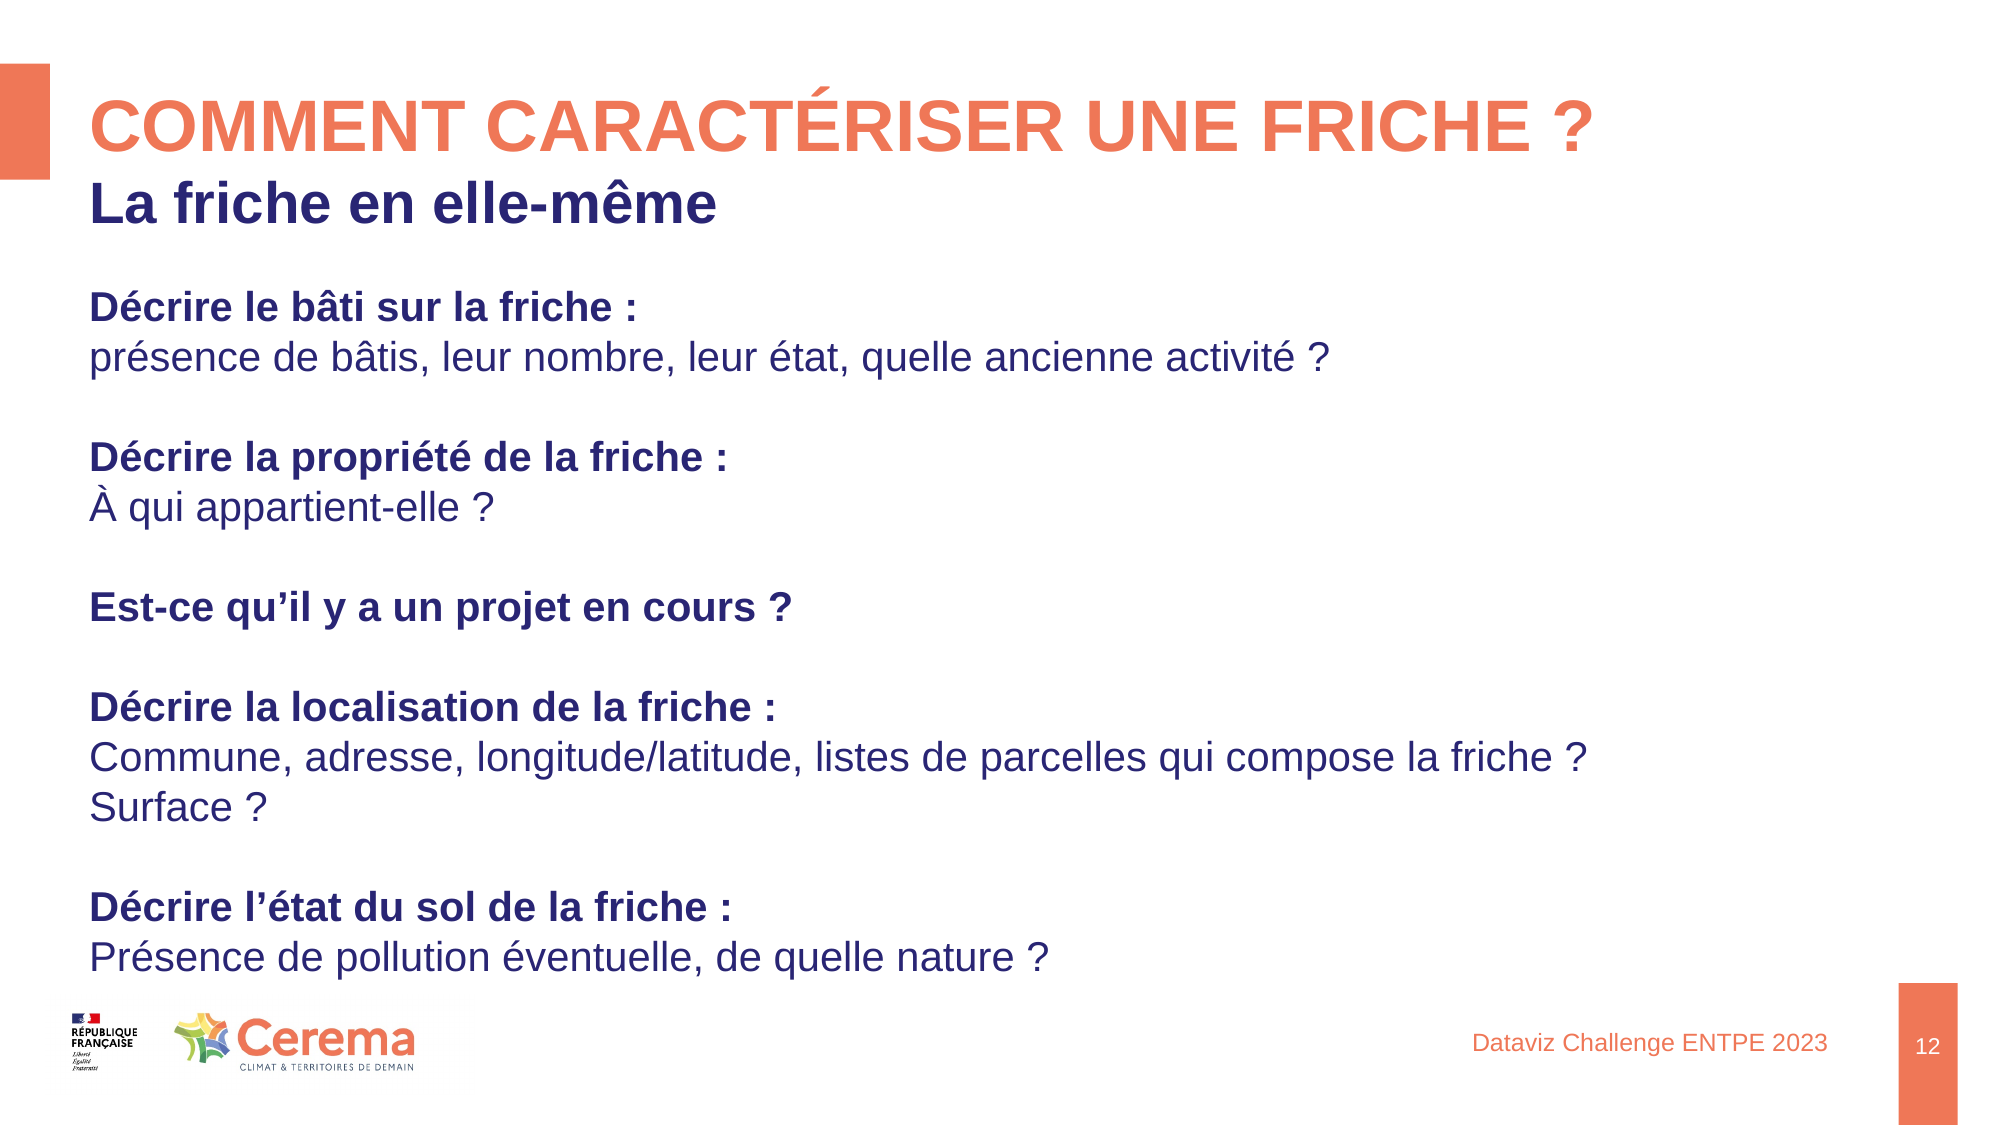

# Comment caractériser une friche ?
La friche en elle-même
Décrire le bâti sur la friche :
présence de bâtis, leur nombre, leur état, quelle ancienne activité ?

Décrire la propriété de la friche :
À qui appartient-elle ?

Est-ce qu’il y a un projet en cours ?

Décrire la localisation de la friche :
Commune, adresse, longitude/latitude, listes de parcelles qui compose la friche ?
Surface ?

Décrire l’état du sol de la friche :
Présence de pollution éventuelle, de quelle nature ?

12
Dataviz Challenge ENTPE 2023